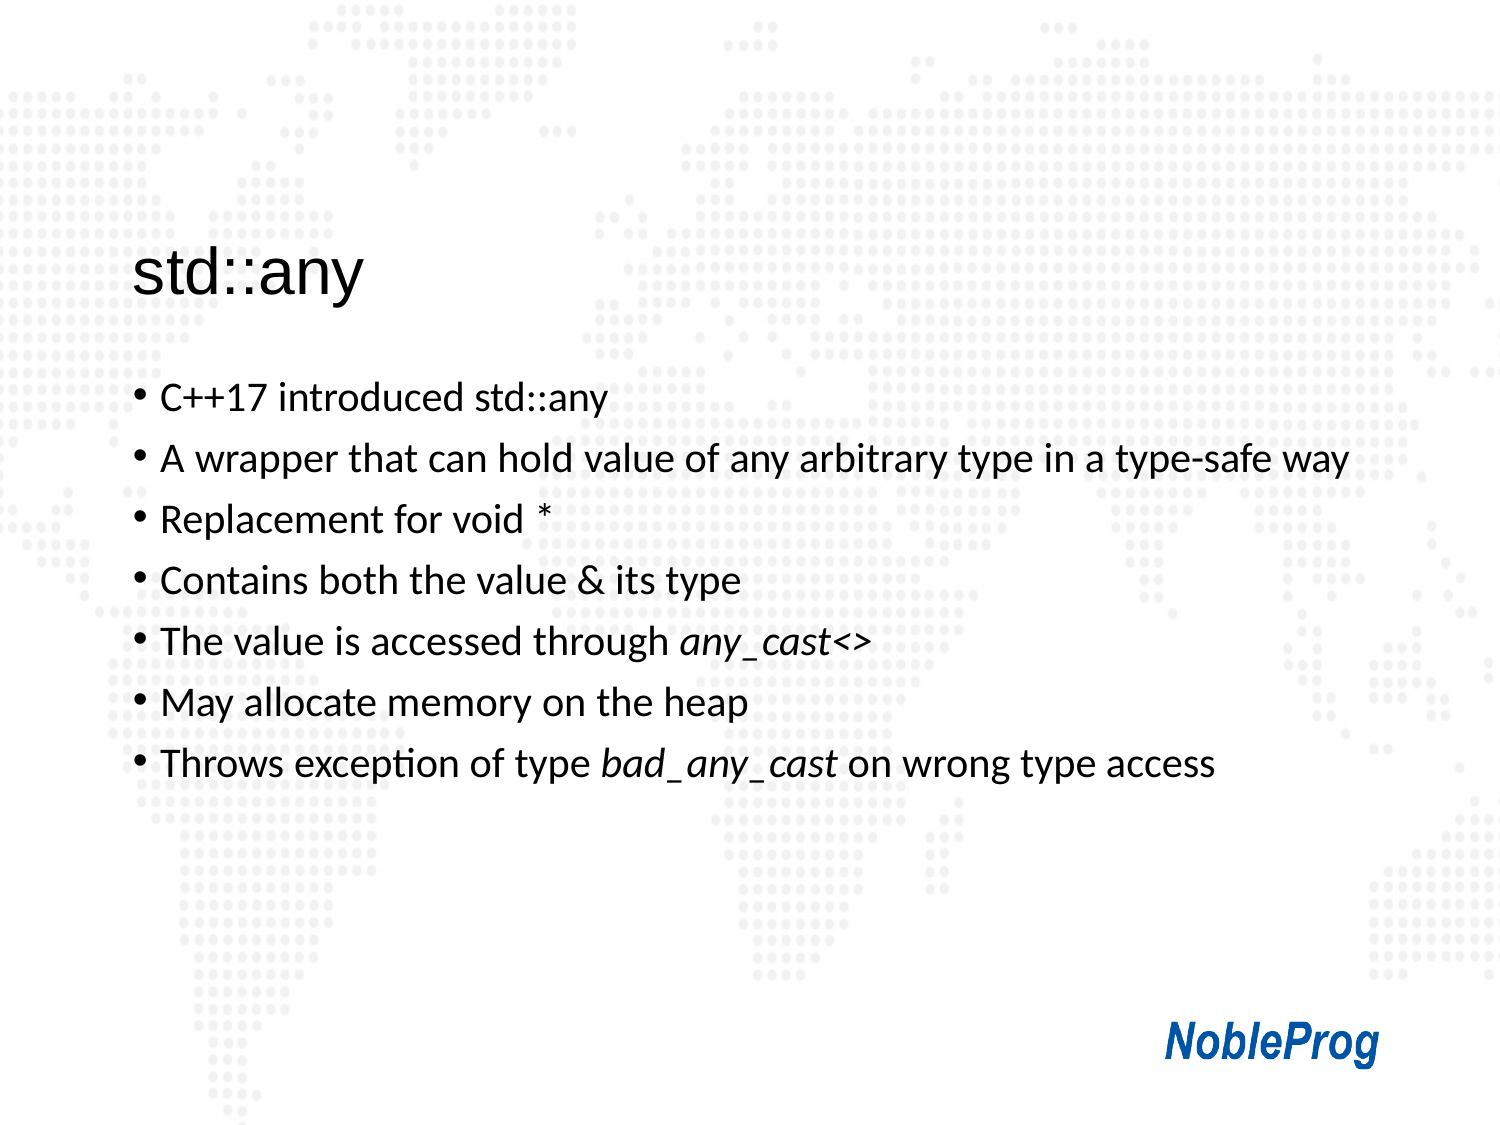

# std::any
C++17 introduced std::any
A wrapper that can hold value of any arbitrary type in a type-safe way
Replacement for void *
Contains both the value & its type
The value is accessed through any_cast<>
May allocate memory on the heap
Throws exception of type bad_any_cast on wrong type access